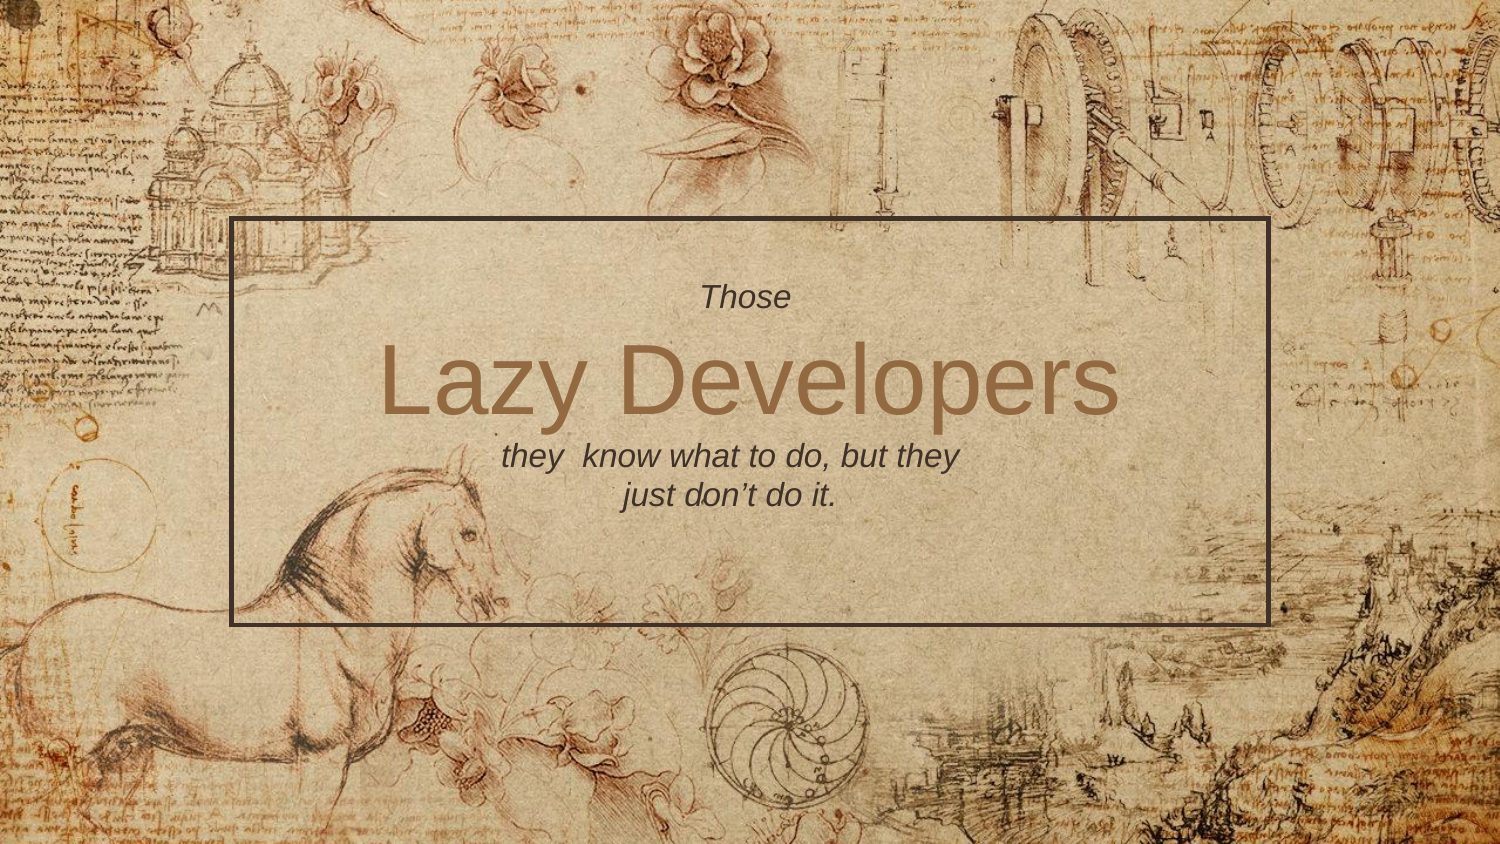

# Lazy Developers
Those
they  know what to do, but they just don’t do it.